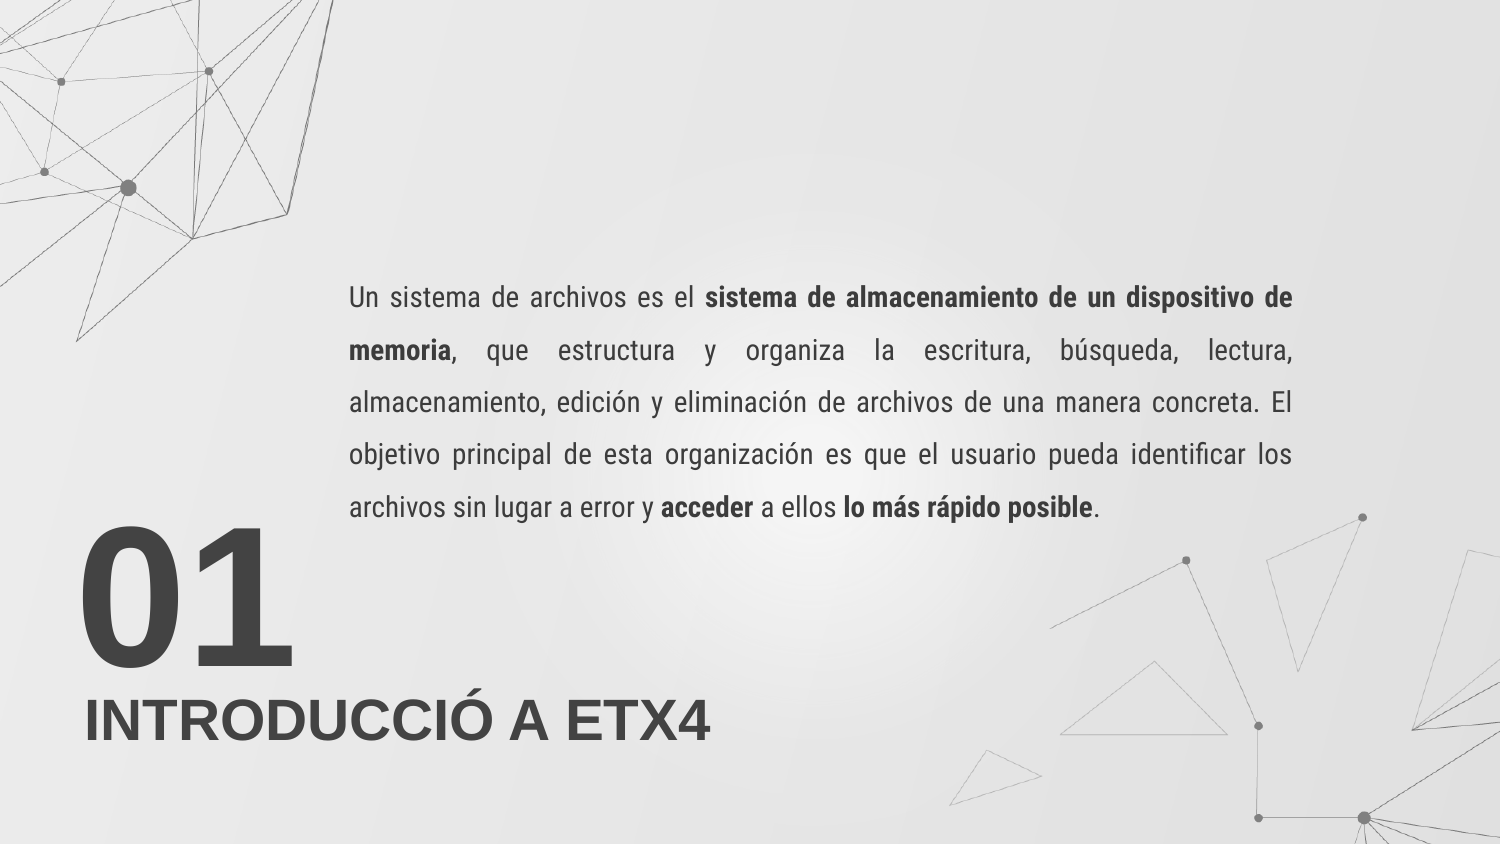

Un sistema de archivos es el sistema de almacenamiento de un dispositivo de memoria, que estructura y organiza la escritura, búsqueda, lectura, almacenamiento, edición y eliminación de archivos de una manera concreta. El objetivo principal de esta organización es que el usuario pueda identificar los archivos sin lugar a error y acceder a ellos lo más rápido posible.

01
INTRODUCCIÓ A ETX4